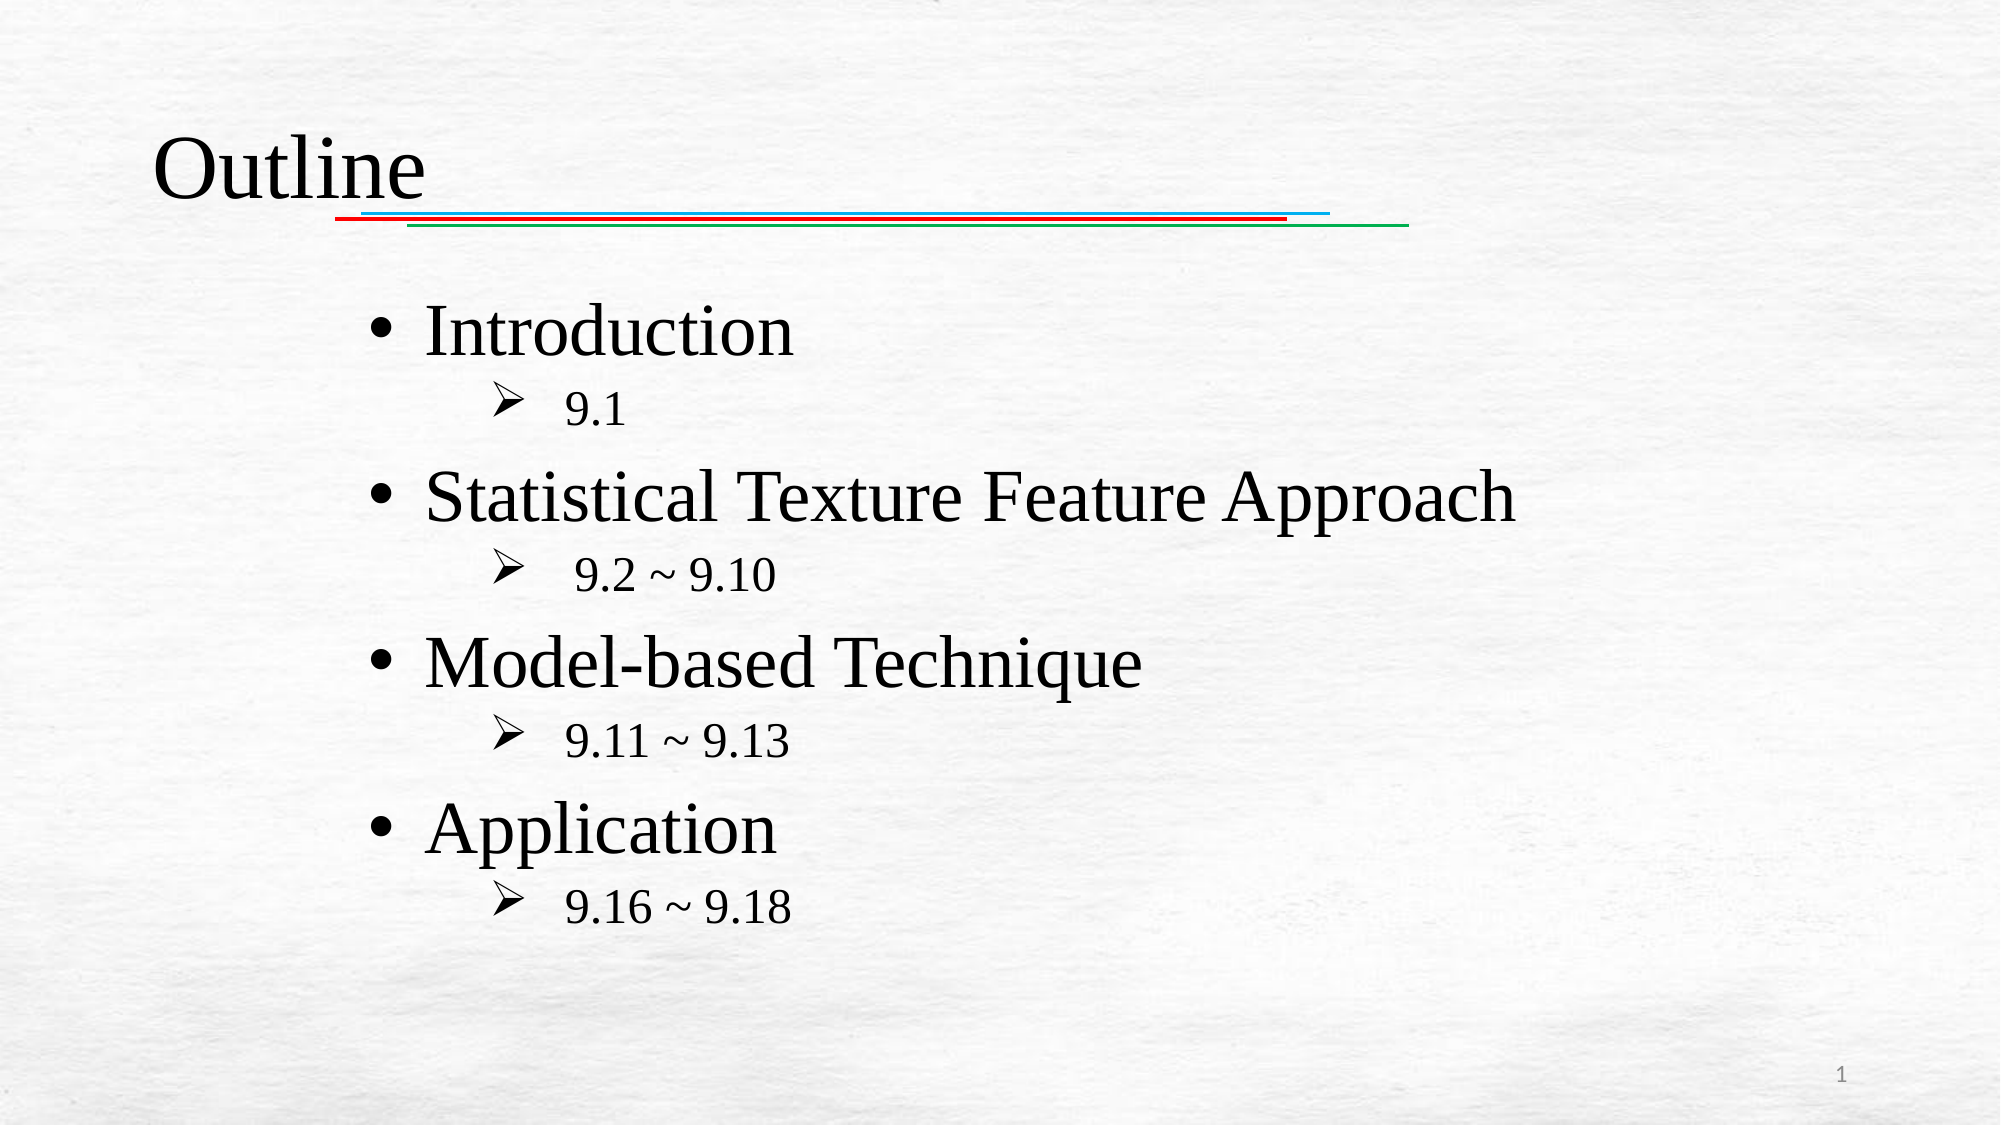

# Outline
Introduction
9.1
Statistical Texture Feature Approach
9.2 ~ 9.10
Model-based Technique
9.11 ~ 9.13
Application
9.16 ~ 9.18

1